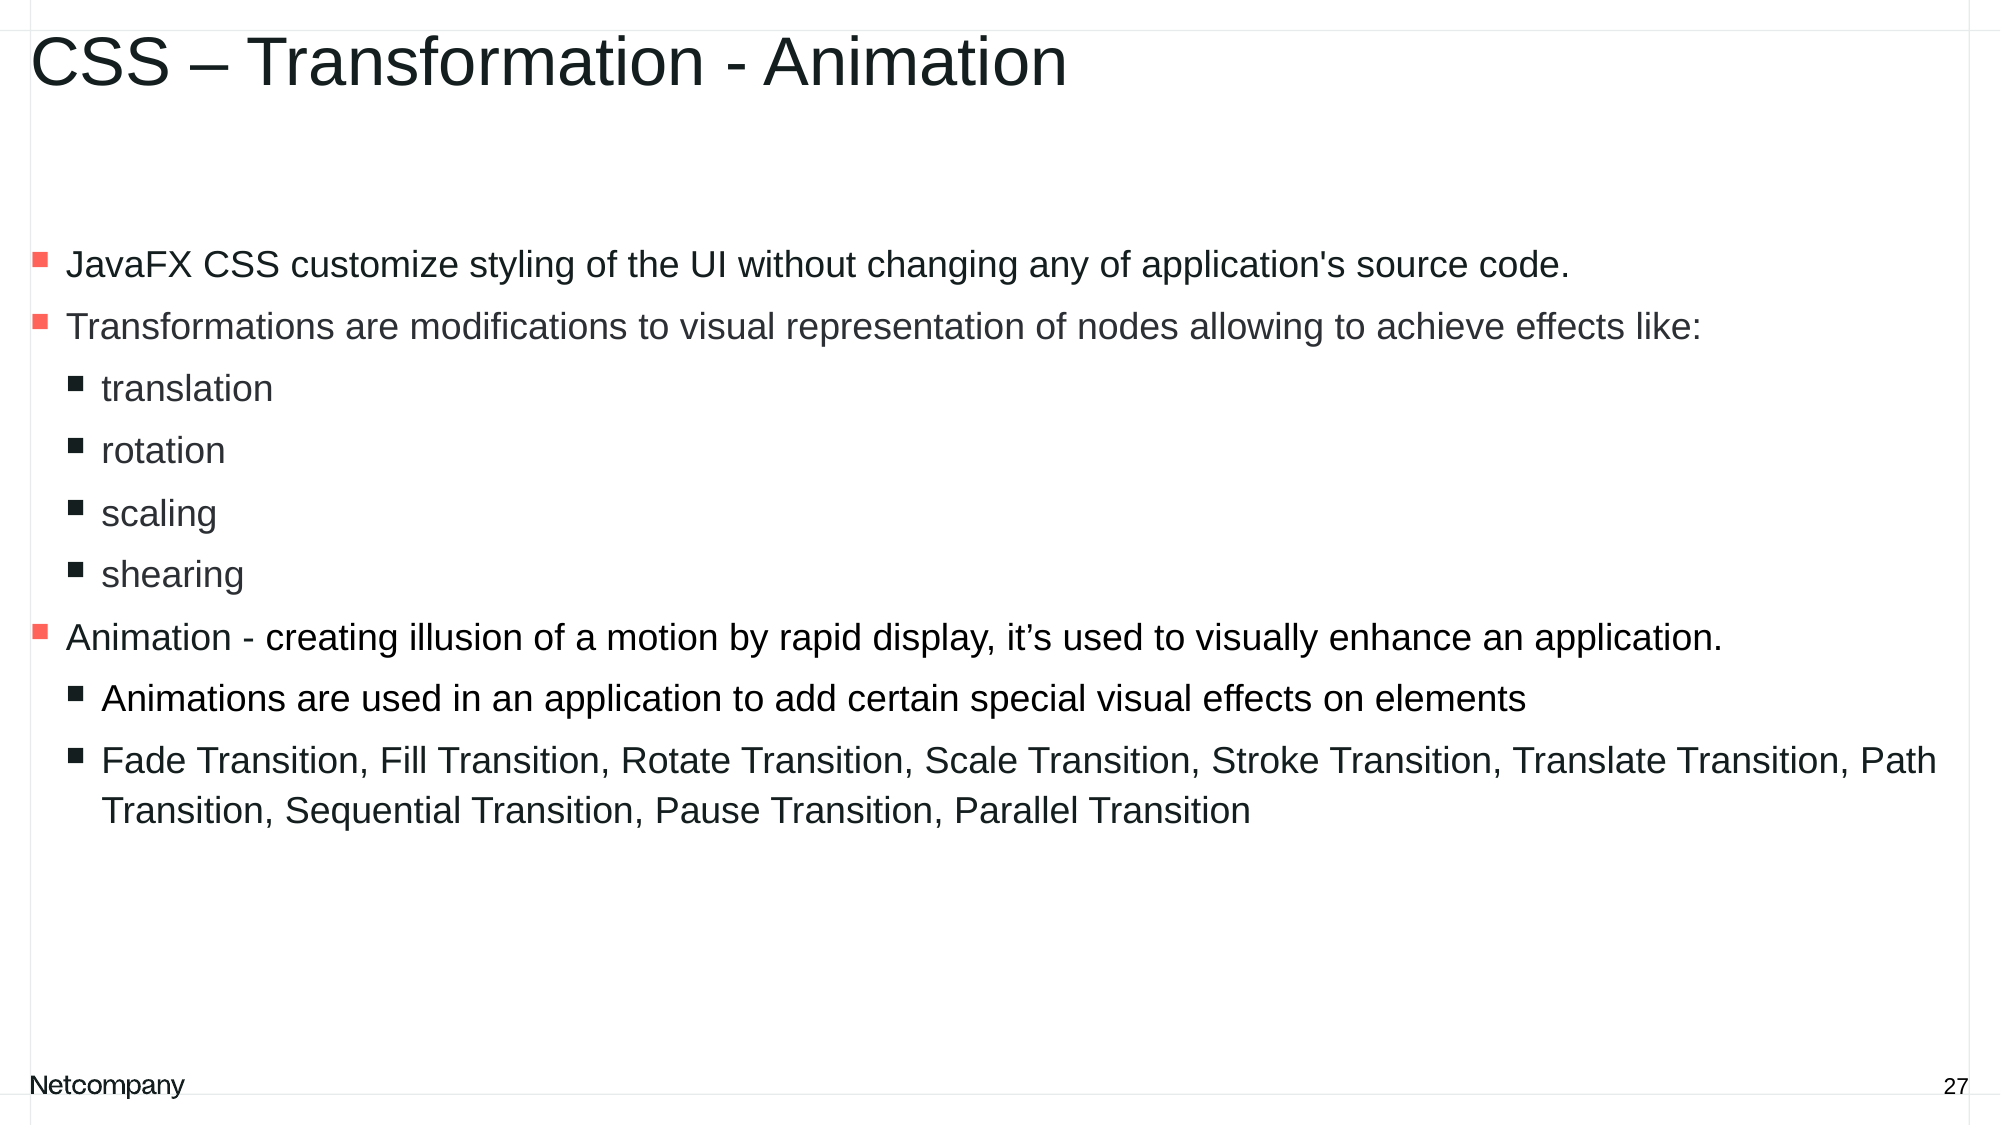

# CSS – Transformation - Animation
JavaFX CSS customize styling of the UI without changing any of application's source code.
Transformations are modifications to visual representation of nodes allowing to achieve effects like:
translation
rotation
scaling
shearing
Animation - creating illusion of a motion by rapid display, it’s used to visually enhance an application.
Animations are used in an application to add certain special visual effects on elements
Fade Transition, Fill Transition, Rotate Transition, Scale Transition, Stroke Transition, Translate Transition, Path Transition, Sequential Transition, Pause Transition, Parallel Transition
27